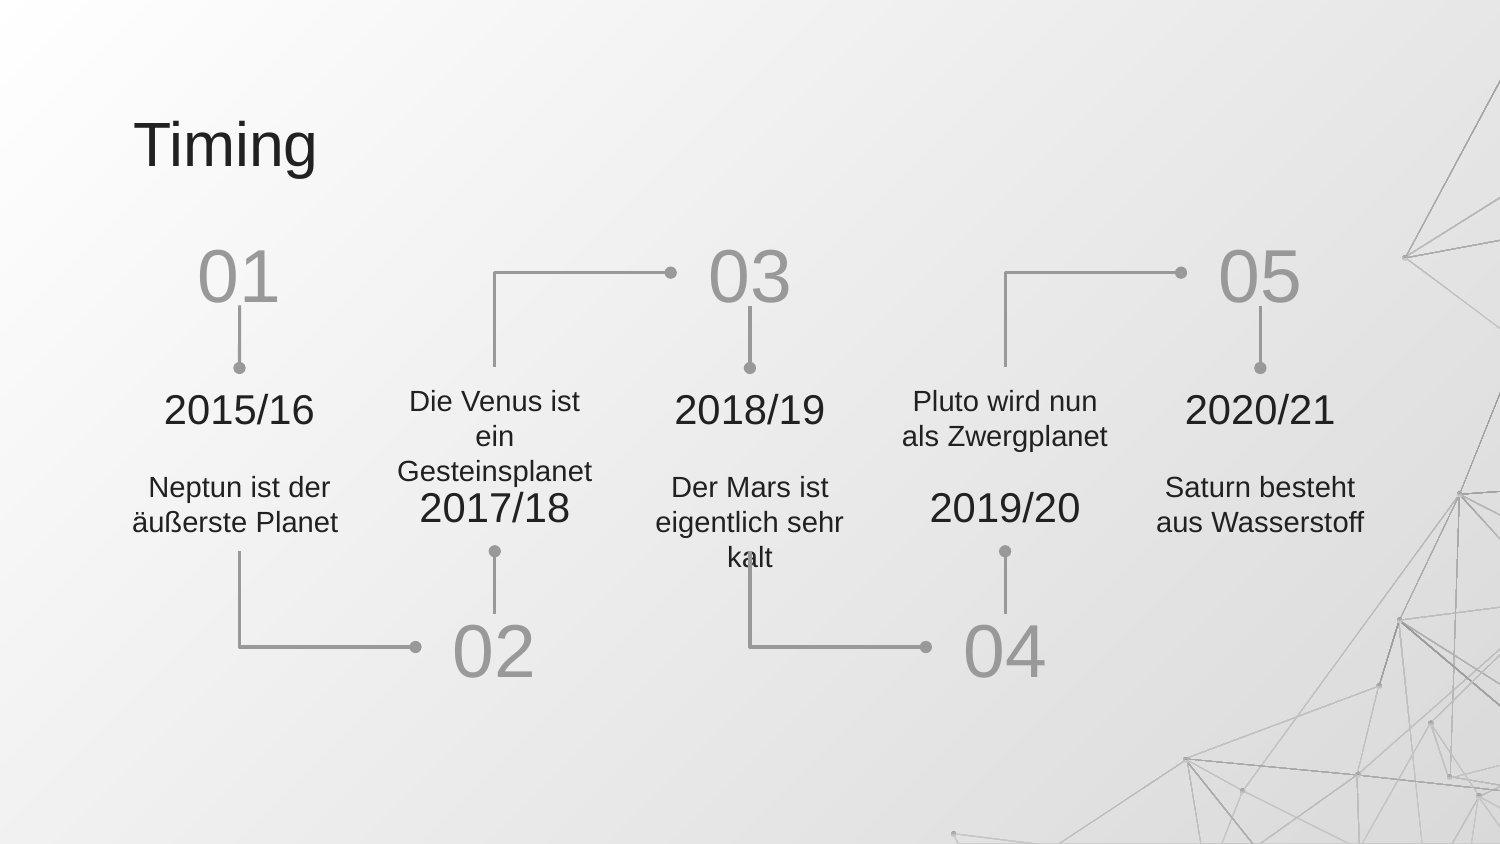

# Timing
01
03
05
Die Venus ist ein Gesteinsplanet
Pluto wird nun als Zwergplanet
2015/16
2018/19
2020/21
Neptun ist der
äußerste Planet
Der Mars ist eigentlich sehr kalt
Saturn besteht aus Wasserstoff
2017/18
2019/20
02
04